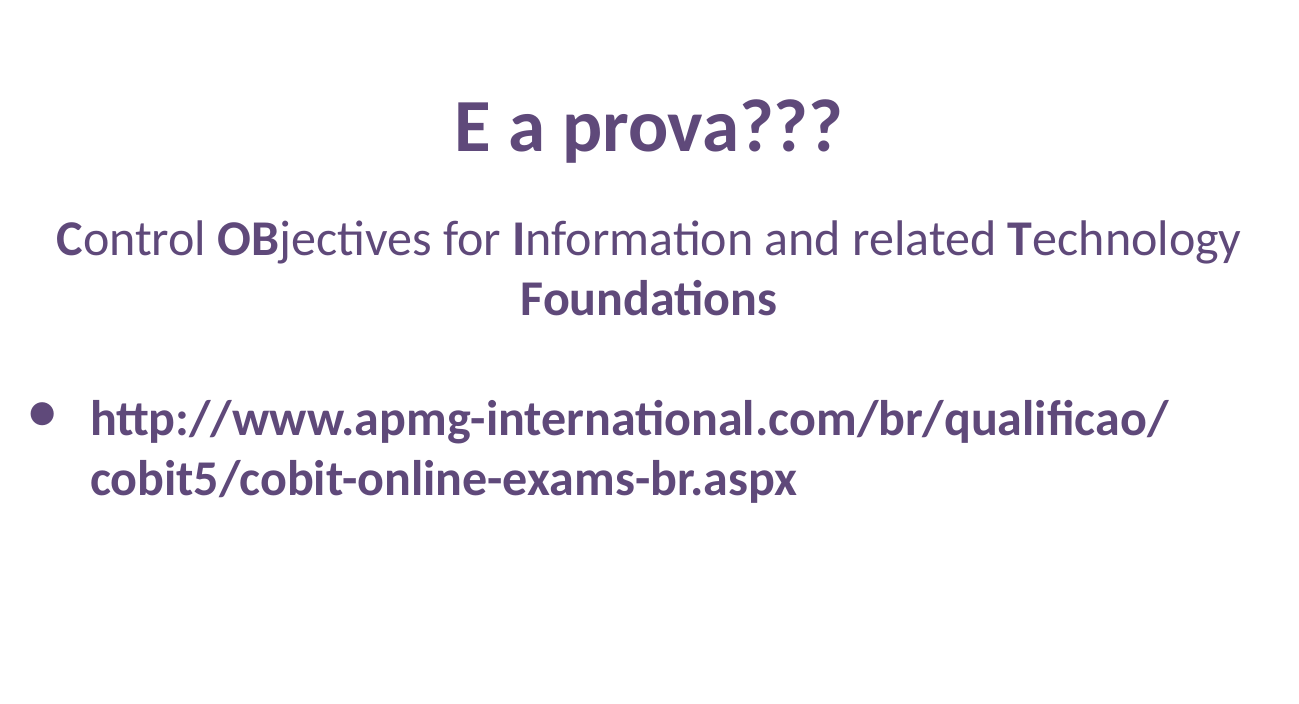

E a prova???
Control OBjectives for Information and related Technology
Foundations

http://www.apmg-international.com/br/qualificao/cobit5/cobit-online-exams-br.aspx